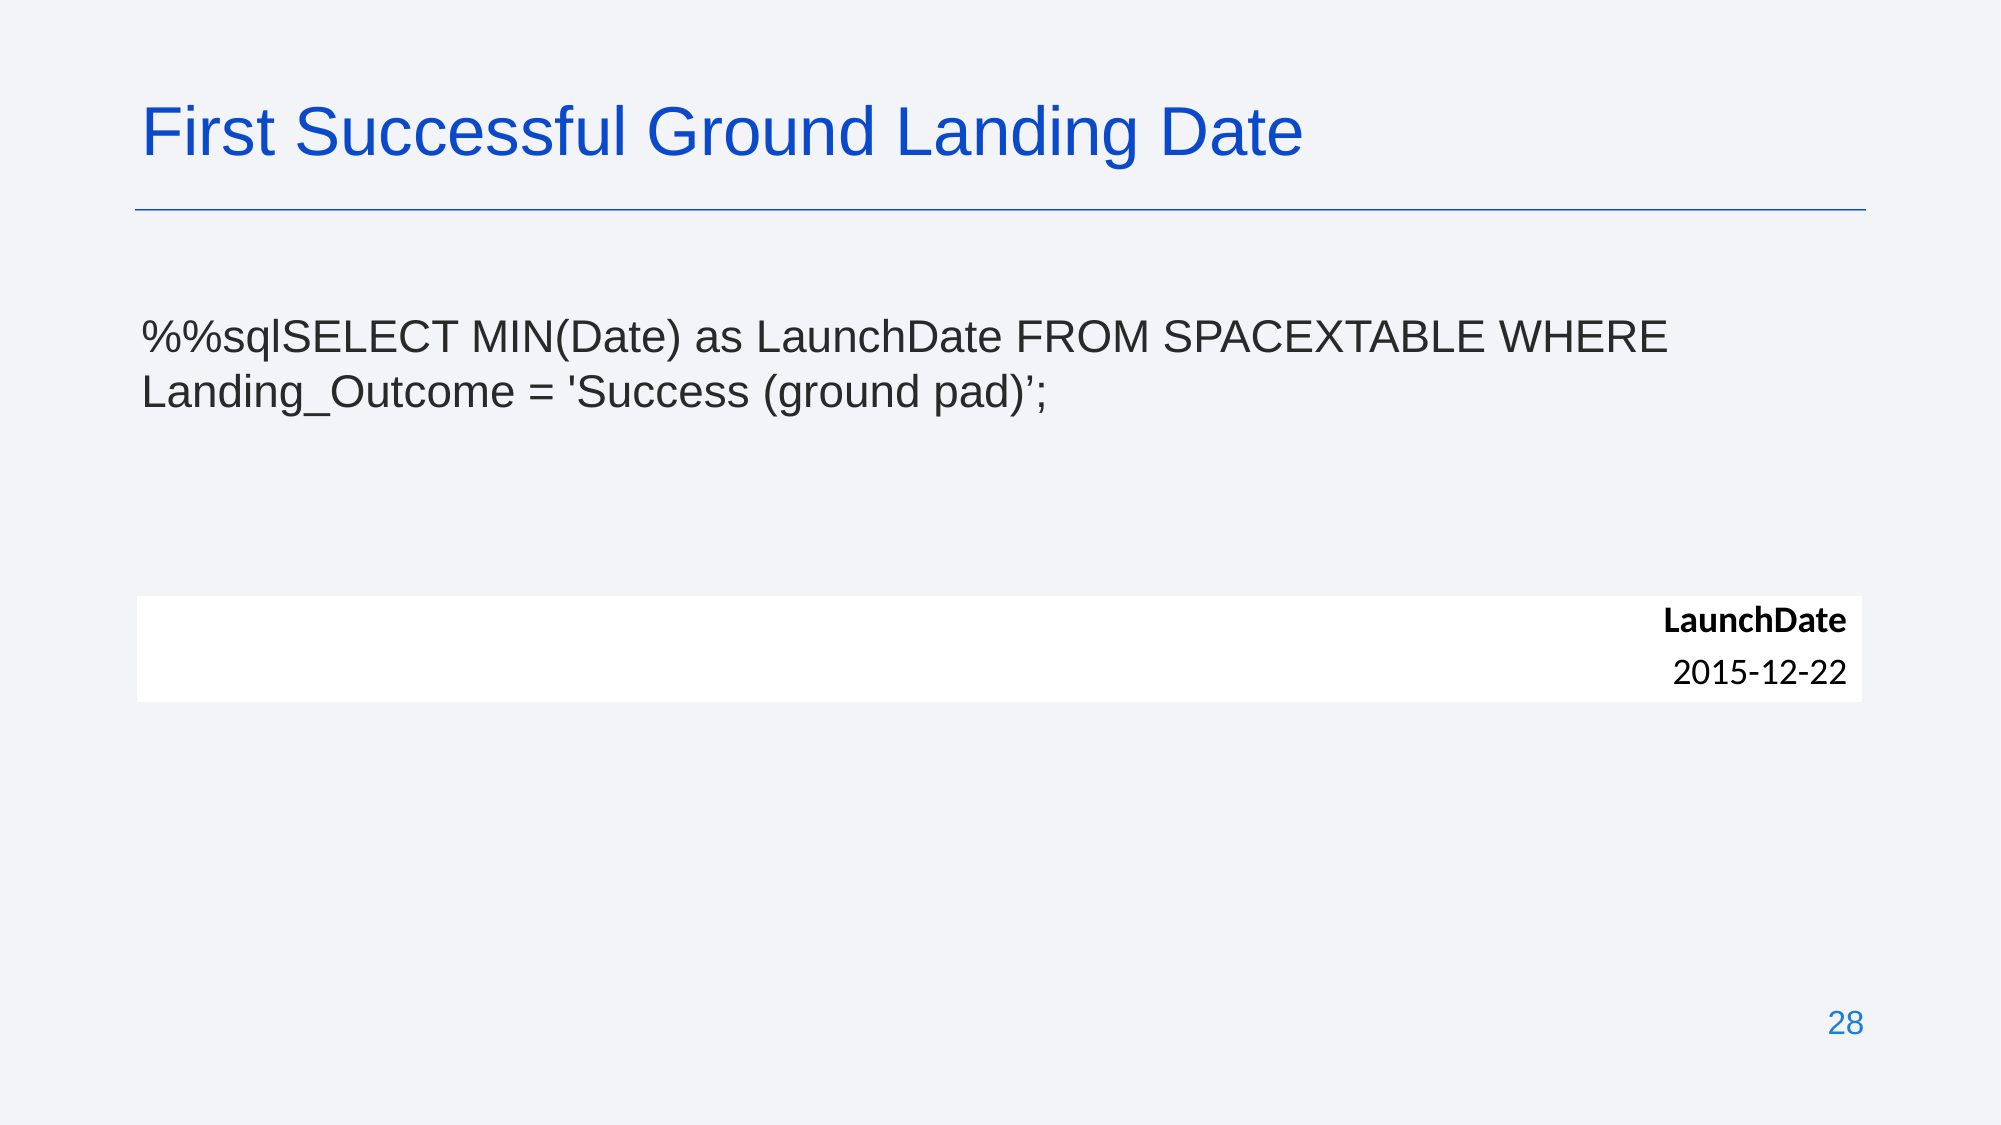

First Successful Ground Landing Date
%%sqlSELECT MIN(Date) as LaunchDate FROM SPACEXTABLE WHERE Landing_Outcome = 'Success (ground pad)’;

| LaunchDate |
| --- |
| 2015-12-22 |
28